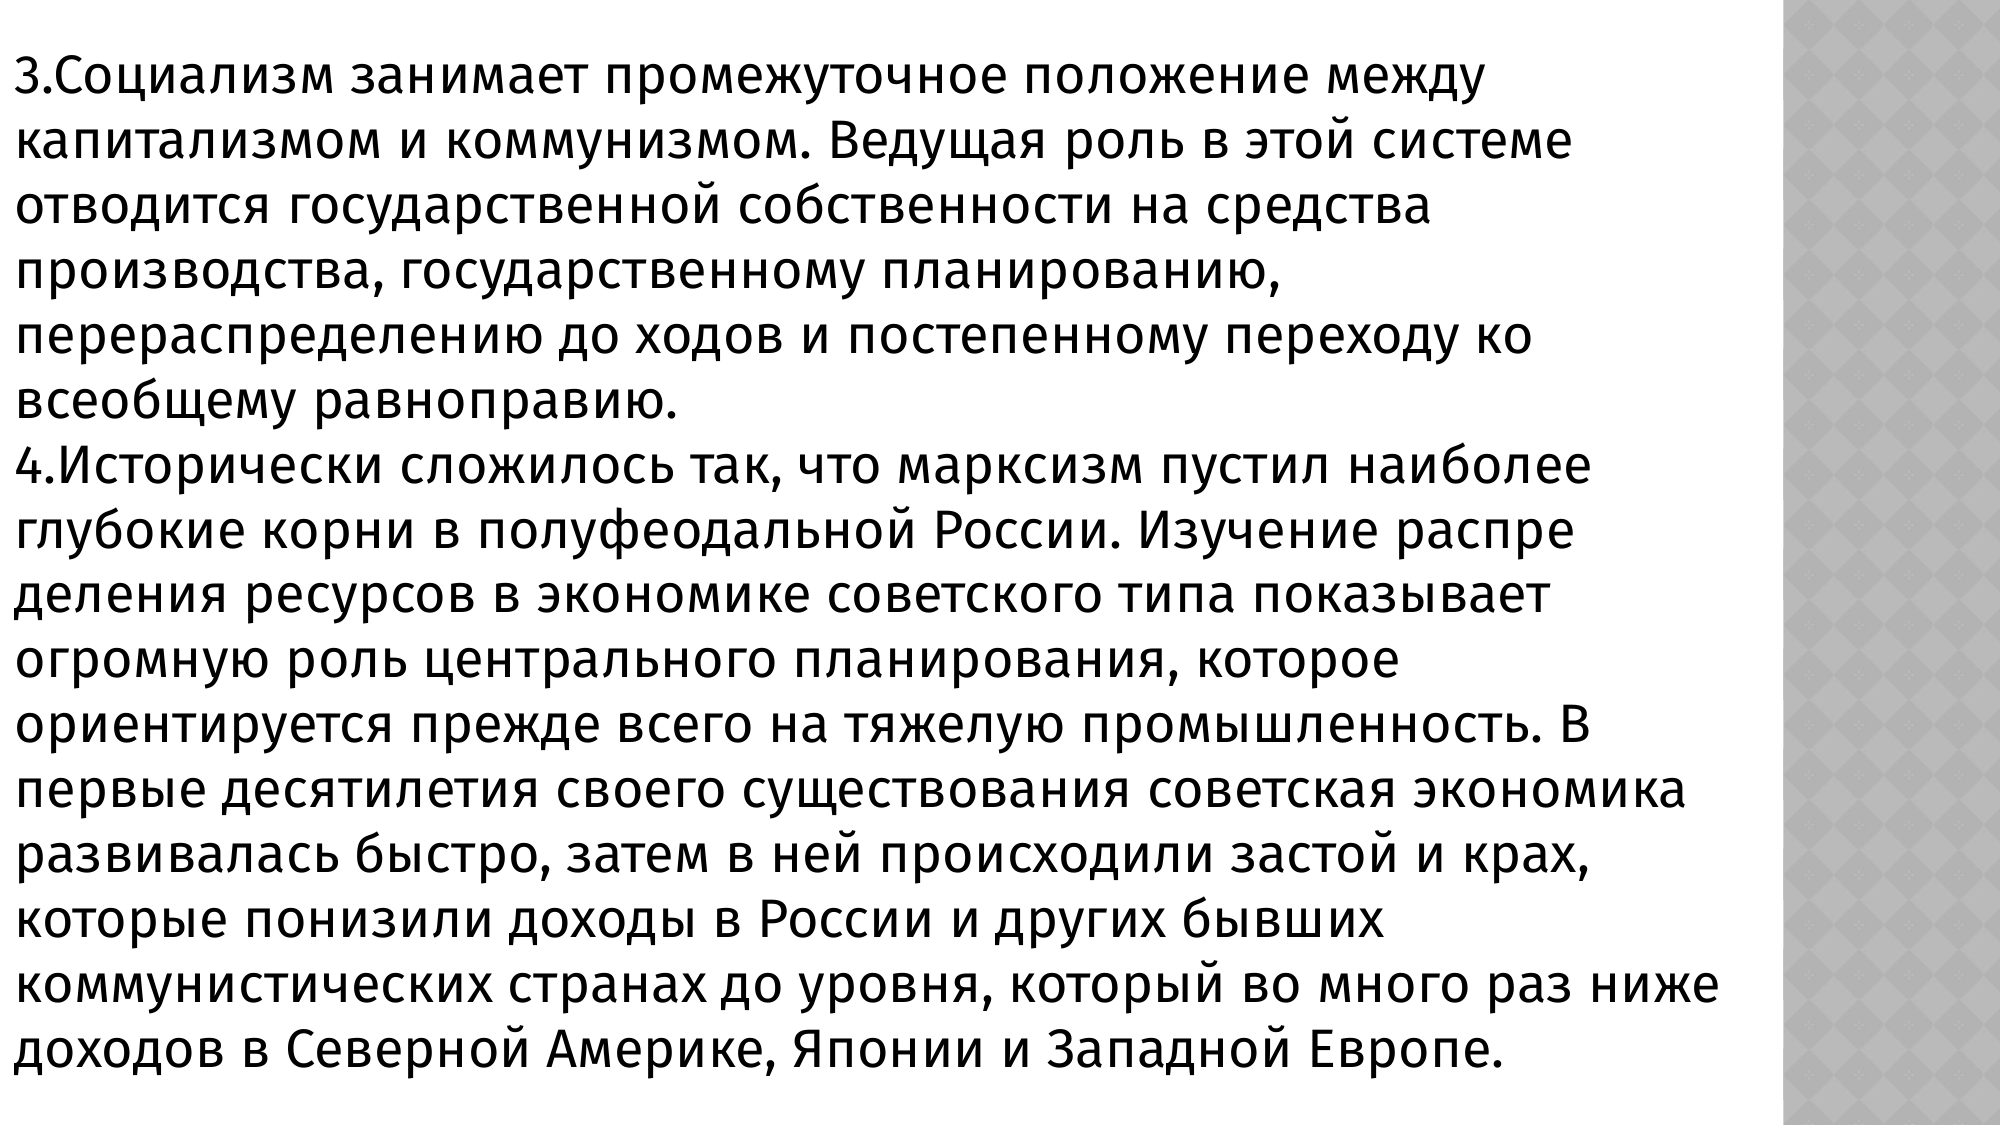

3.Социализм занимает промежуточное положение между капитализмом и коммунизмом. Ведущая роль в этой системе отводится государственной собственности на средства производства, государственному планированию, перераспределению до ходов и постепенному переходу ко всеобщему равноправию.
4.Исторически сложилось так, что марксизм пустил наиболее глубокие корни в полуфеодальной России. Изучение распре деления ресурсов в экономике советского типа показывает огромную роль центрального планирования, которое ориентируется прежде всего на тяжелую промышленность. В первые десятилетия своего существования советская экономика развивалась быстро, затем в ней происходили застой и крах, которые понизили доходы в России и других бывших коммунистических странах до уровня, который во много раз ниже доходов в Северной Америке, Японии и Западной Европе.